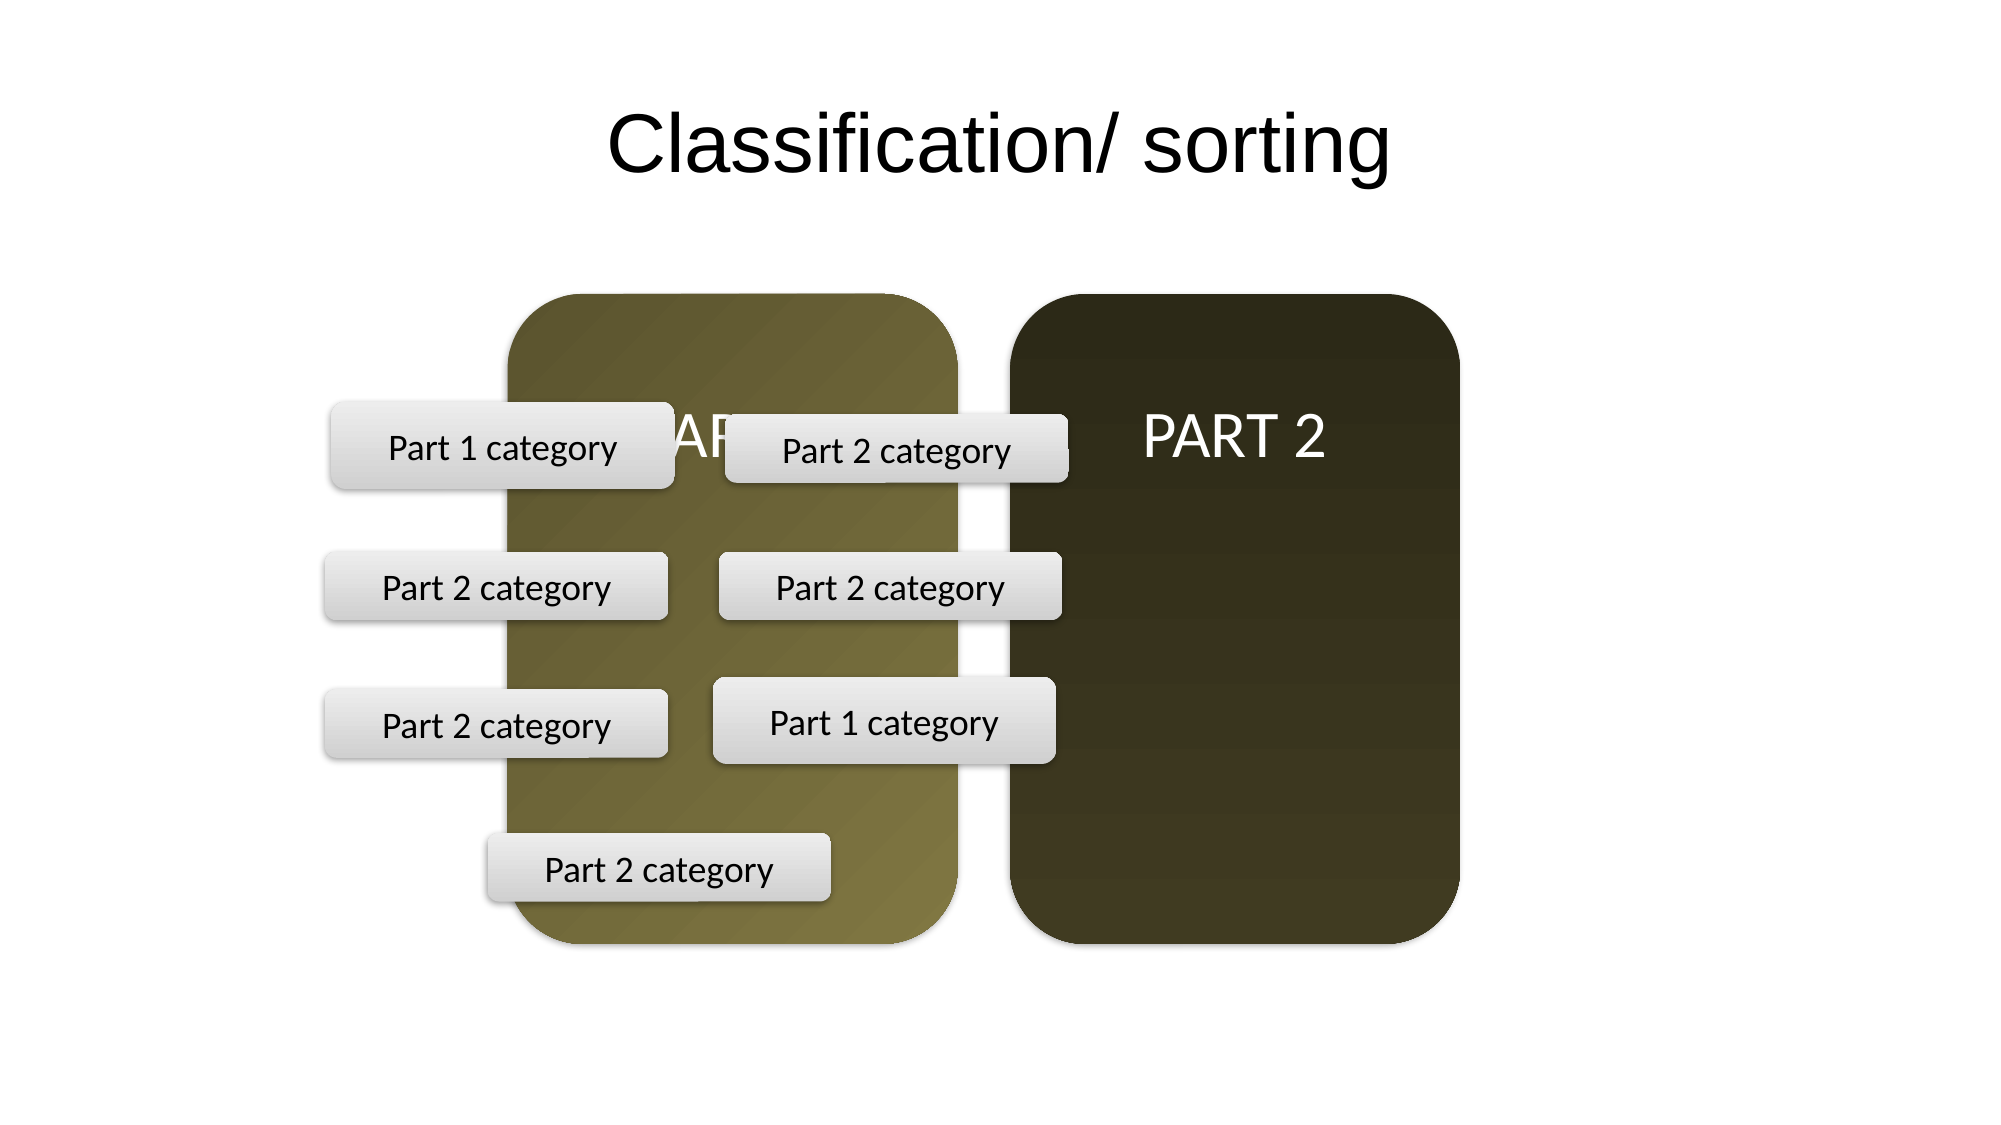

# Classification/ sorting
PART 1
PART 2
Part 1 category
Part 2 category
Part 2 category
Part 2 category
Part 1 category
Part 2 category
Part 2 category